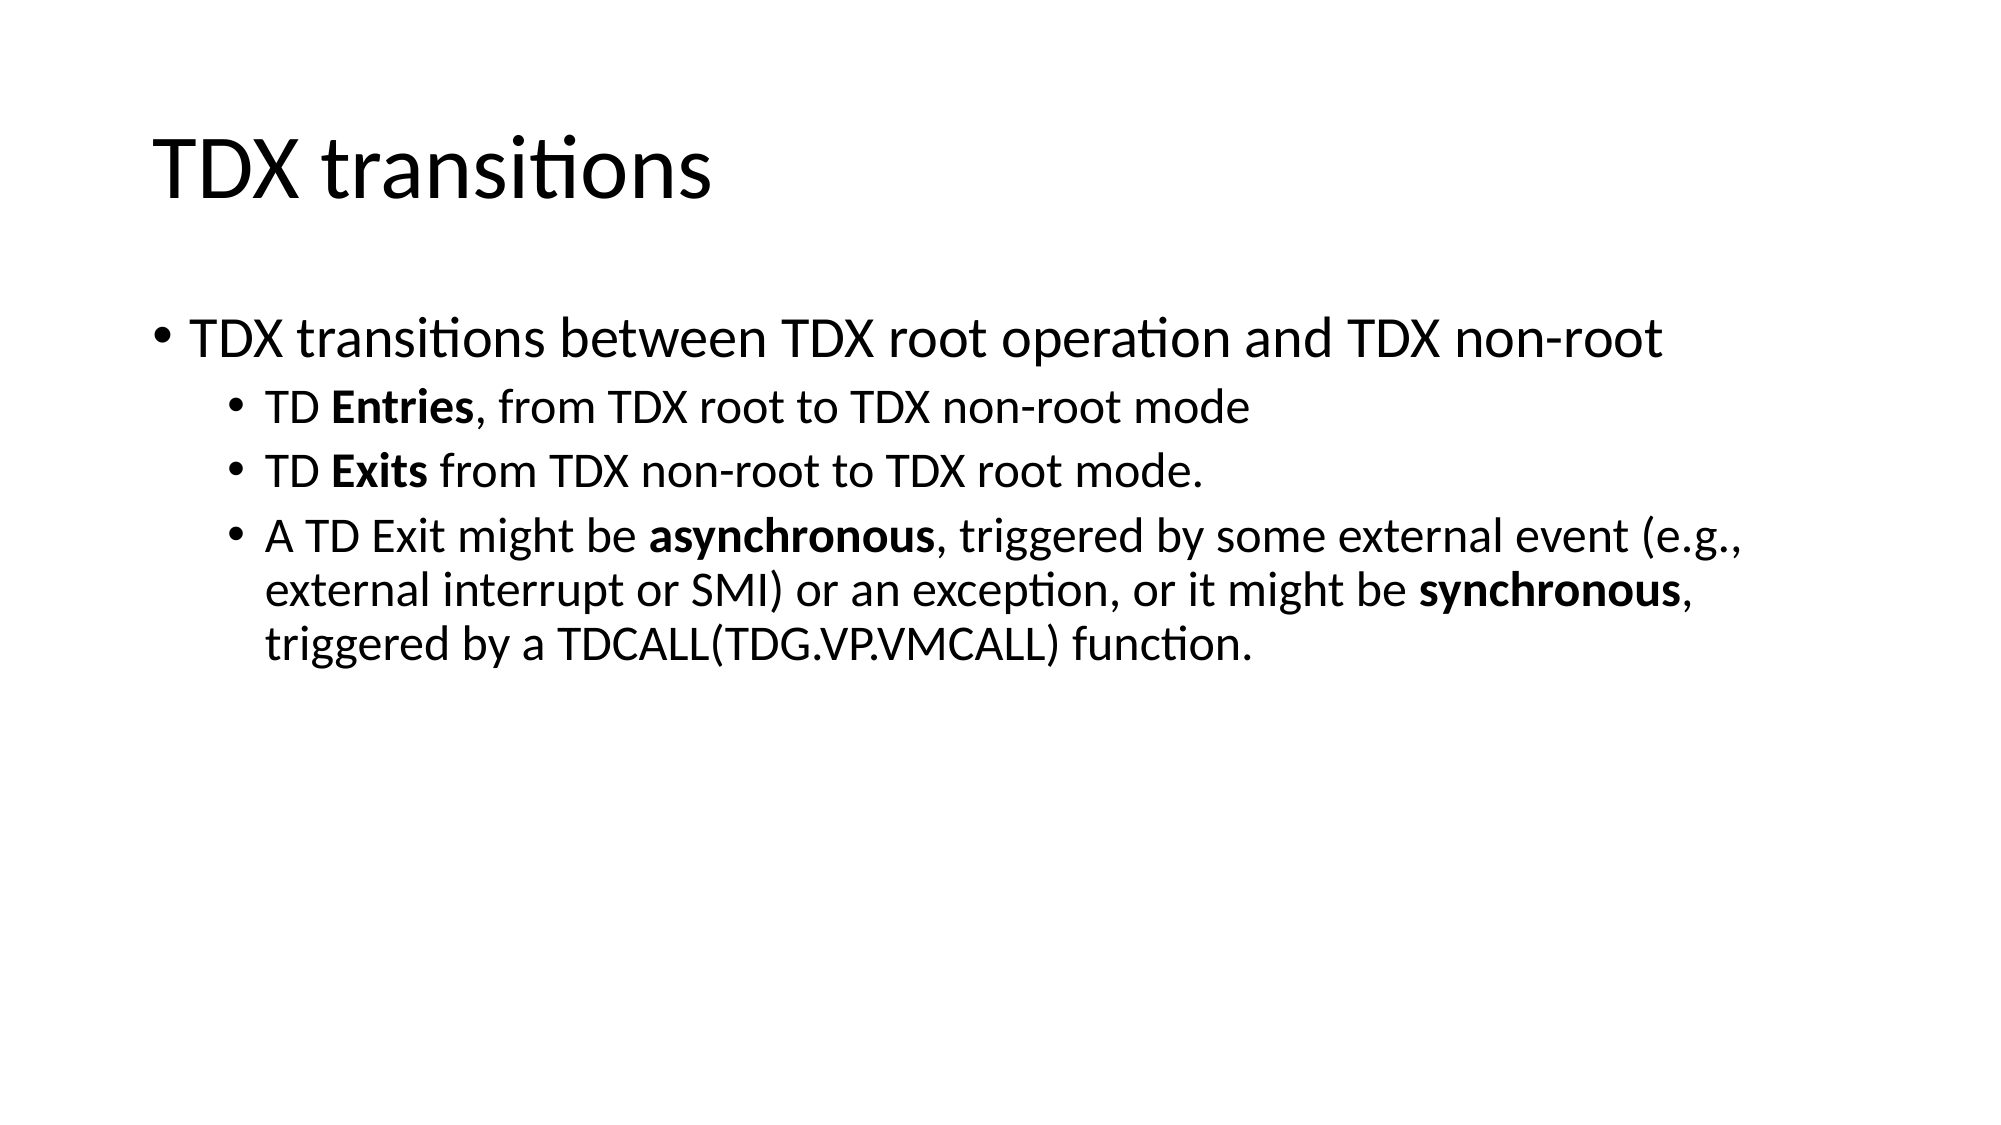

# TDX transitions
﻿TDX transitions between TDX root operation and TDX non-root
TD Entries, from TDX root to TDX non-root mode
TD Exits from TDX non-root to TDX root mode.
A TD Exit might be asynchronous, triggered by some external event (e.g., external interrupt or SMI) or an exception, or it might be synchronous, triggered by a TDCALL(TDG.VP.VMCALL) function.